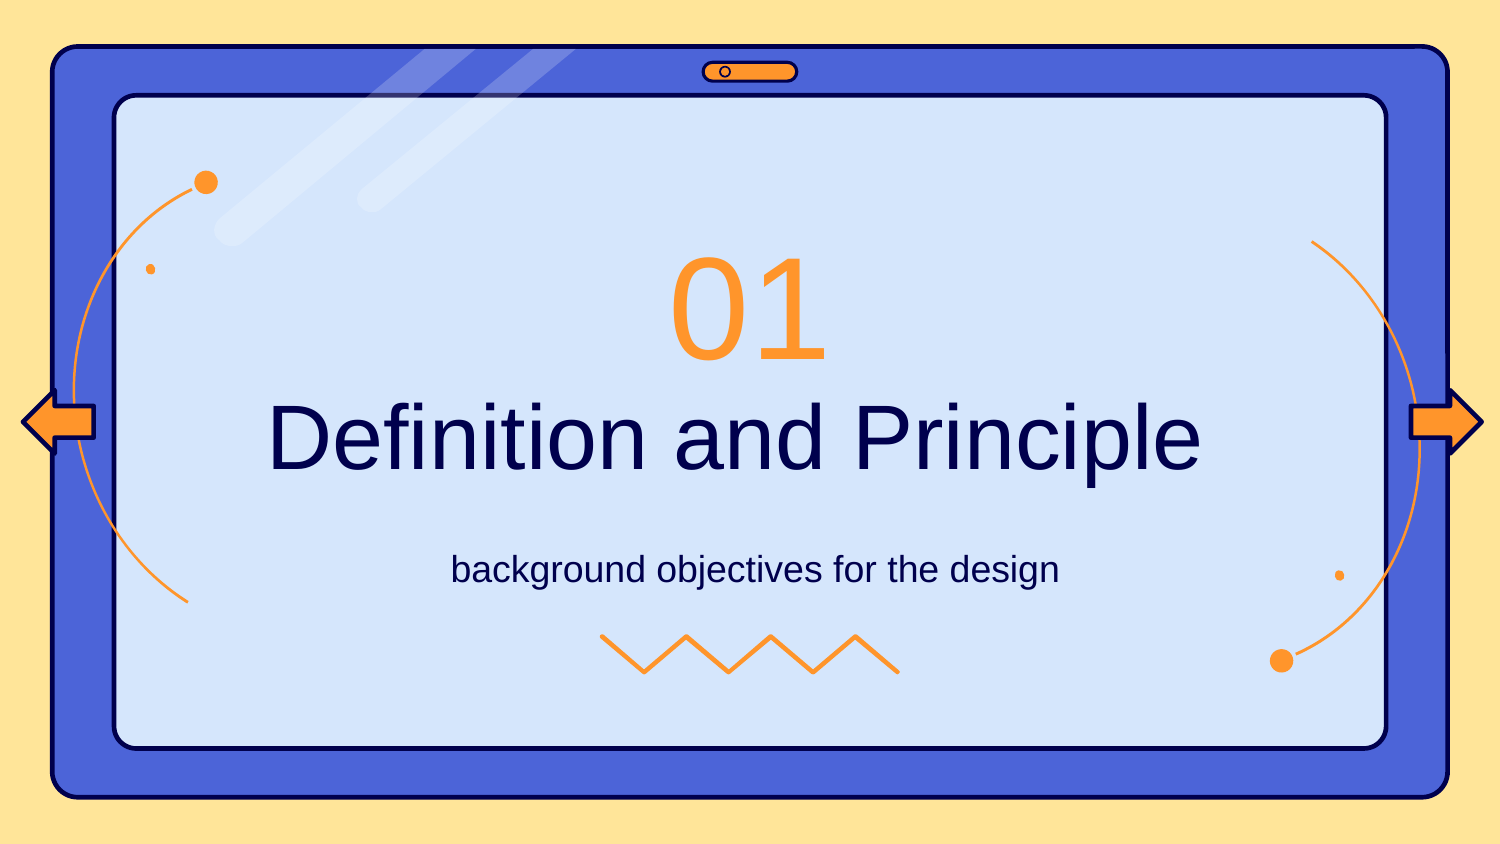

01
# Definition and Principle

 background objectives for the design